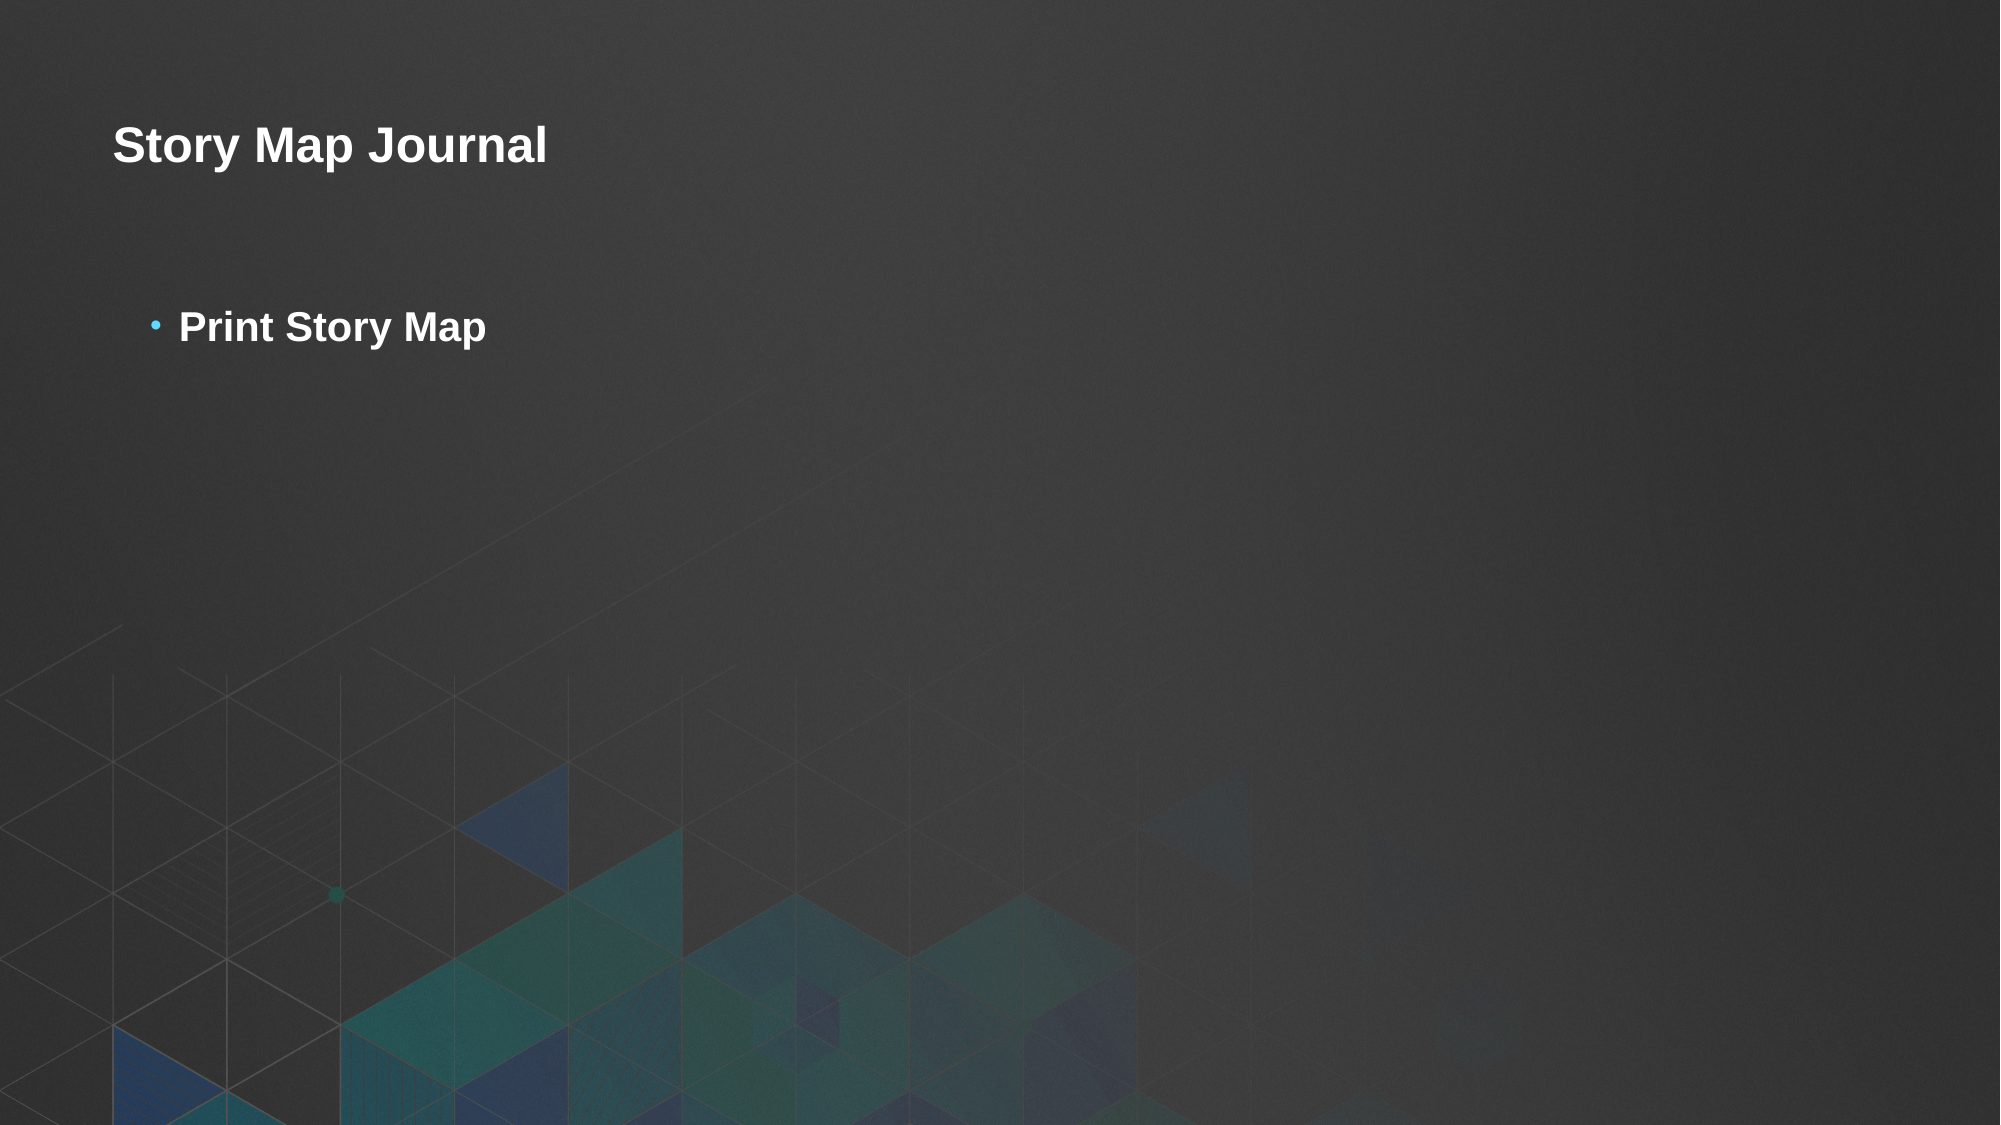

# Story Map Journal
Print Story Map